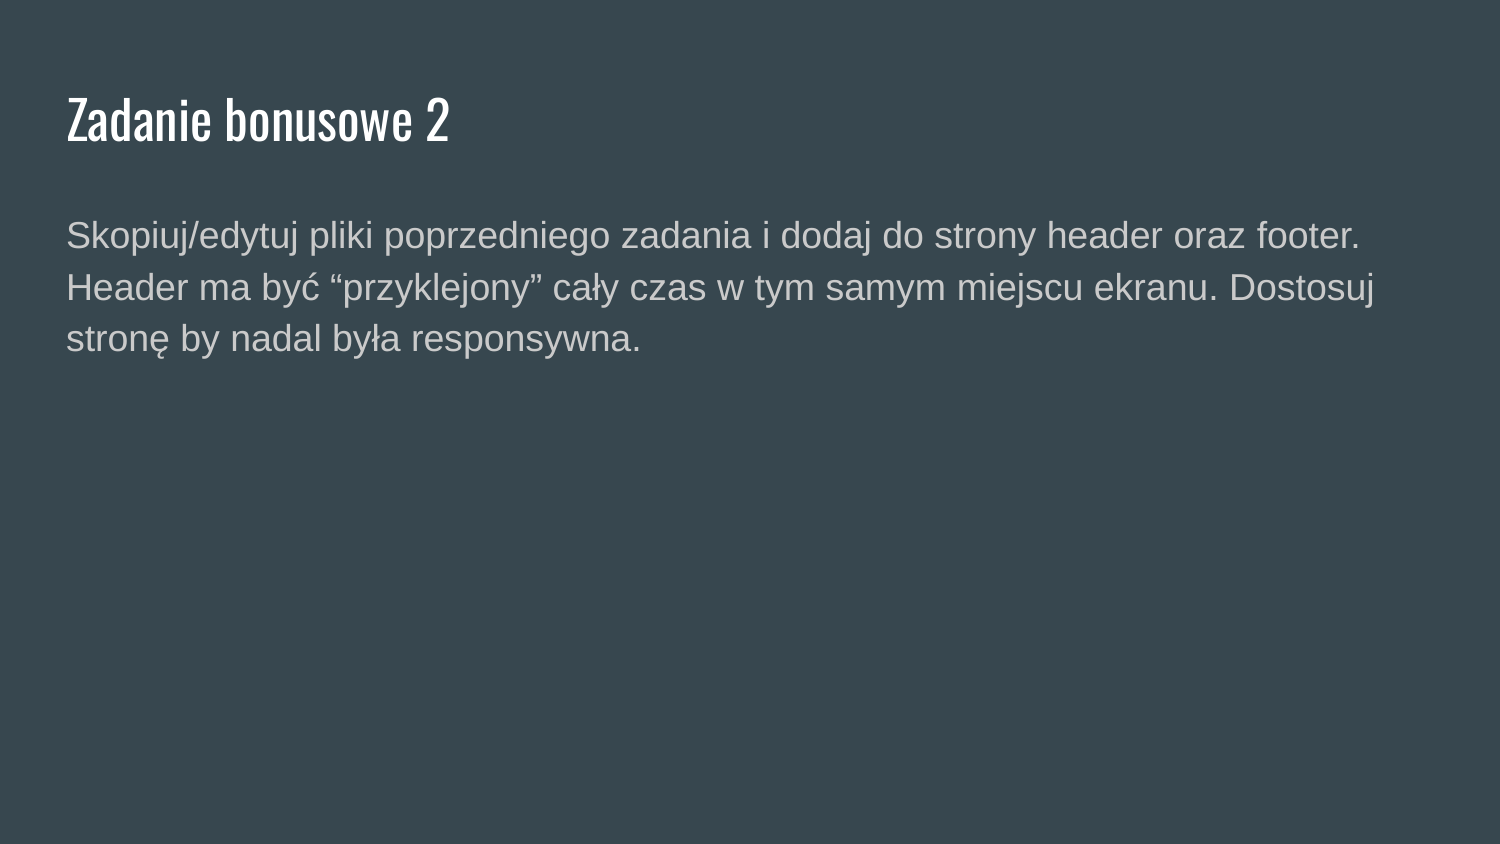

# Zadanie bonusowe 2
Skopiuj/edytuj pliki poprzedniego zadania i dodaj do strony header oraz footer. Header ma być “przyklejony” cały czas w tym samym miejscu ekranu. Dostosuj stronę by nadal była responsywna.